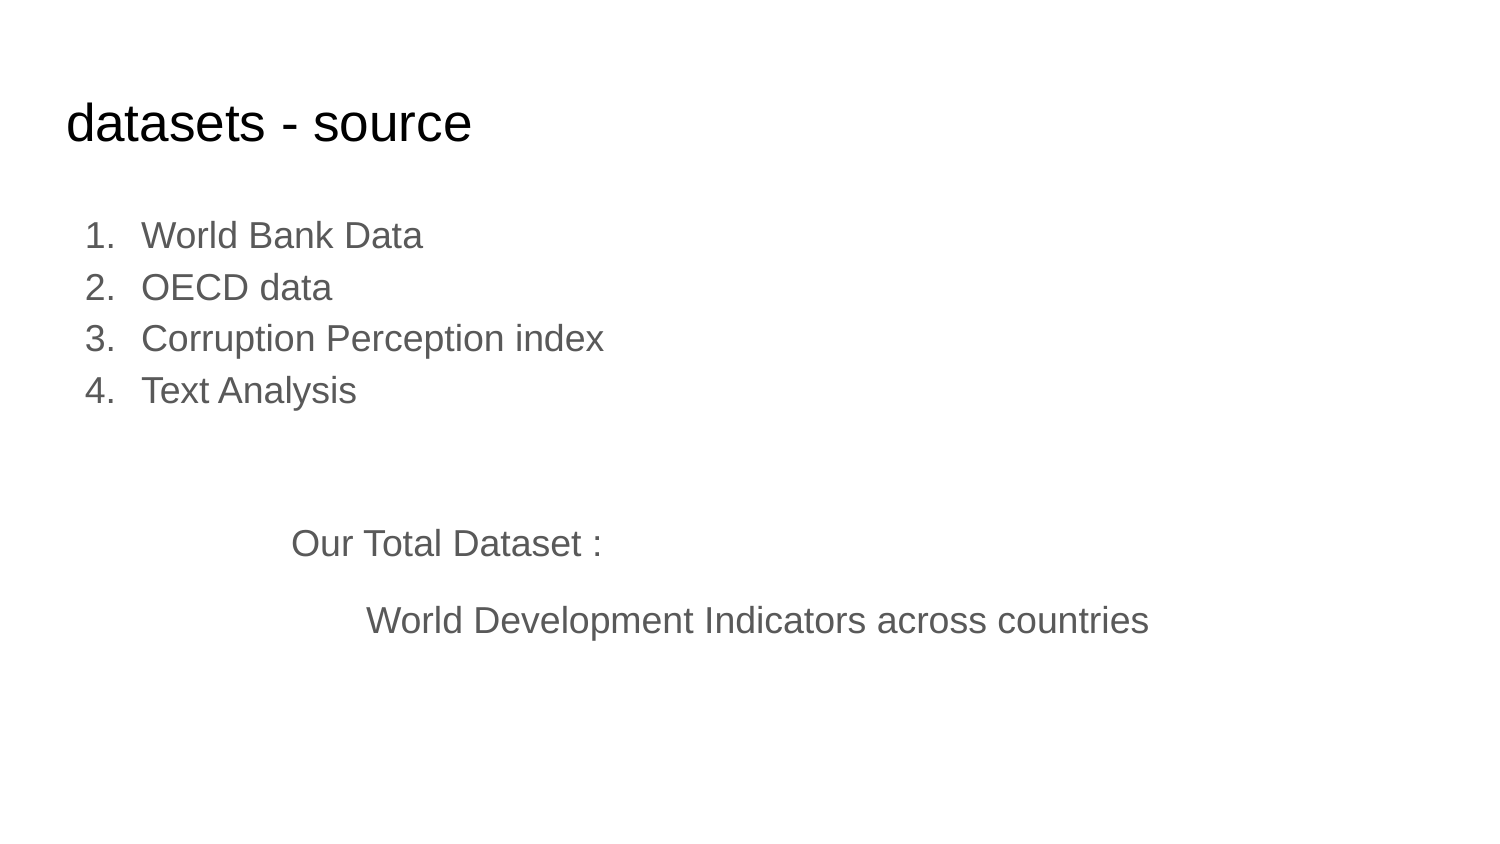

# datasets - source
World Bank Data
OECD data
Corruption Perception index
Text Analysis

Our Total Dataset :
World Development Indicators across countries